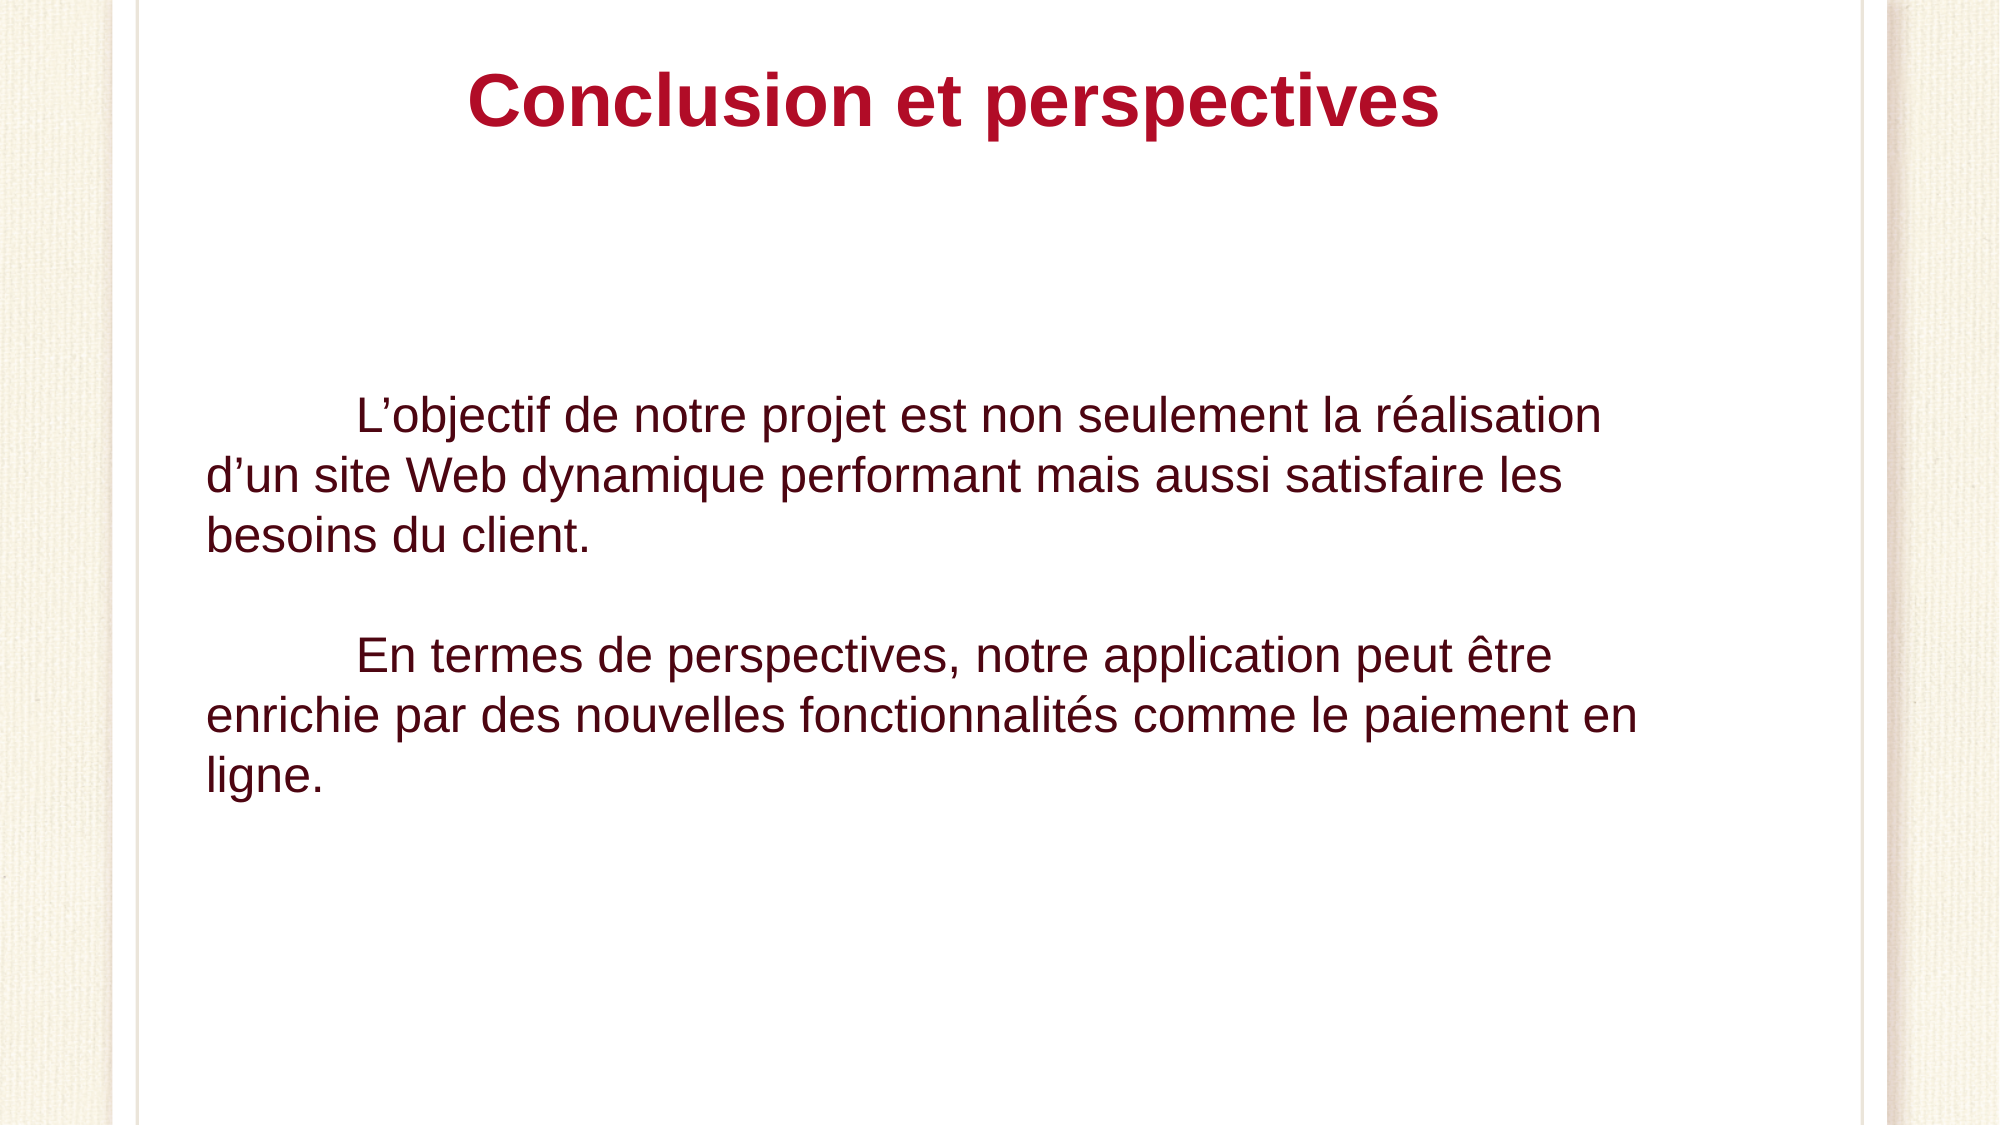

Conclusion et perspectives
	L’objectif de notre projet est non seulement la réalisation d’un site Web dynamique performant mais aussi satisfaire les besoins du client.

	En termes de perspectives, notre application peut être enrichie par des nouvelles fonctionnalités comme le paiement en ligne.